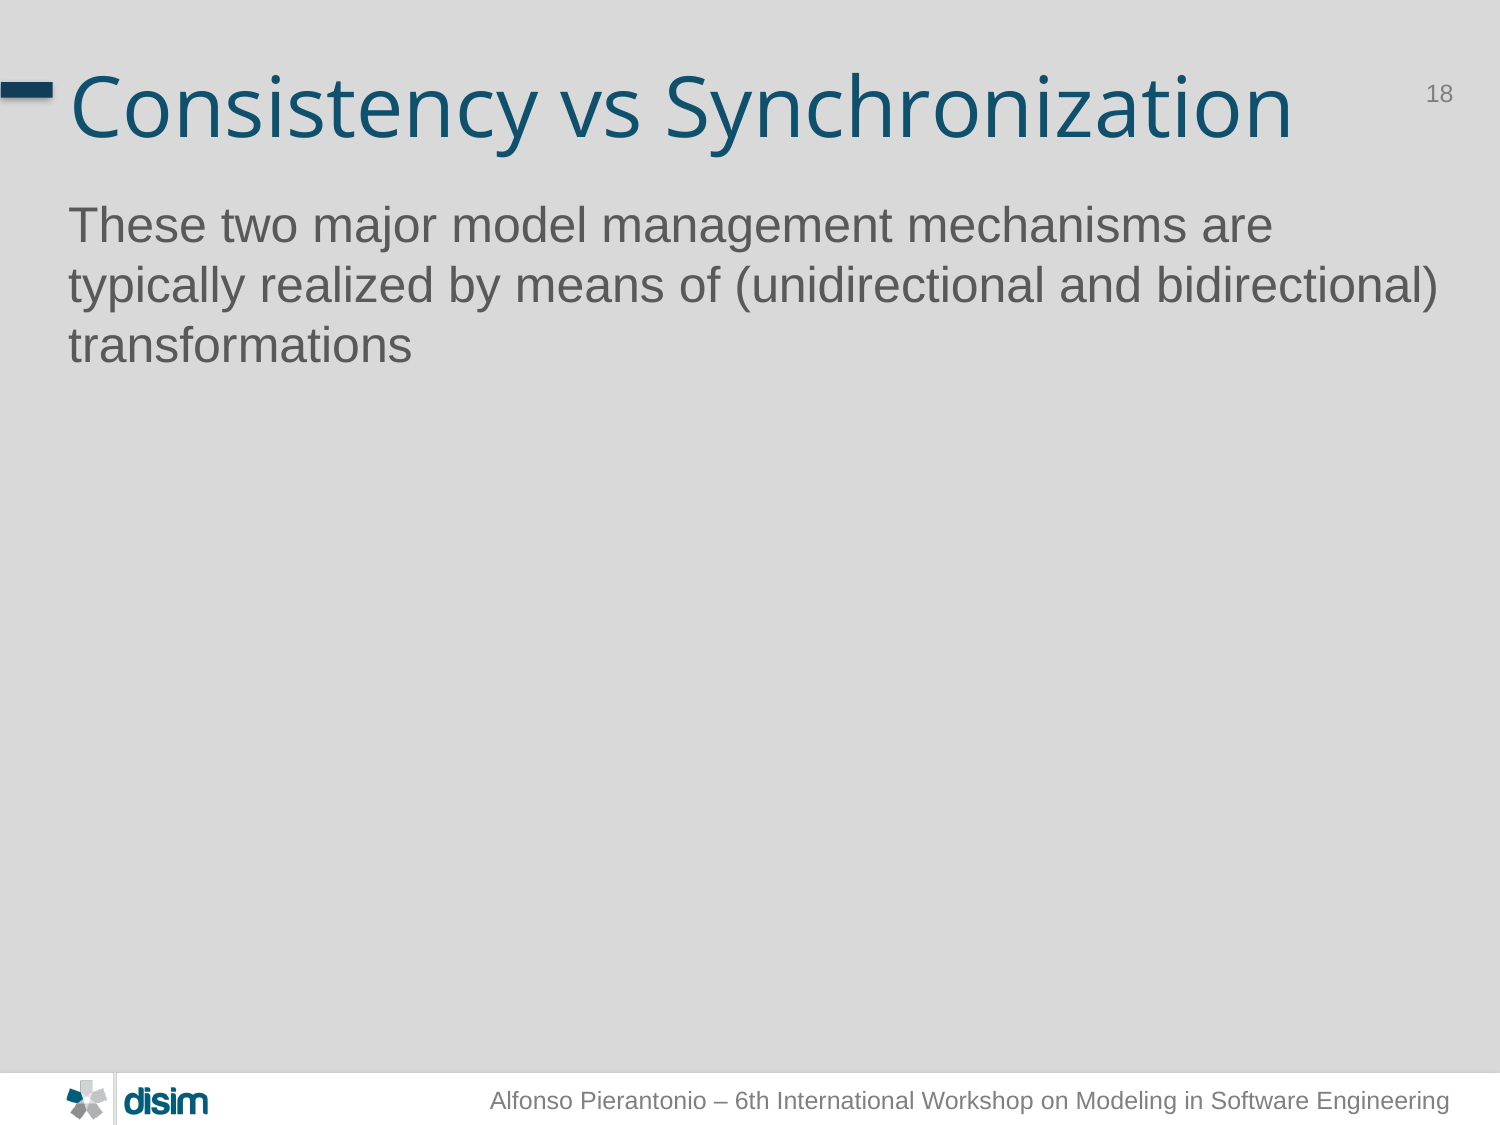

# Consistency vs Synchronization
These two major model management mechanisms are typically realized by means of (unidirectional and bidirectional) transformations